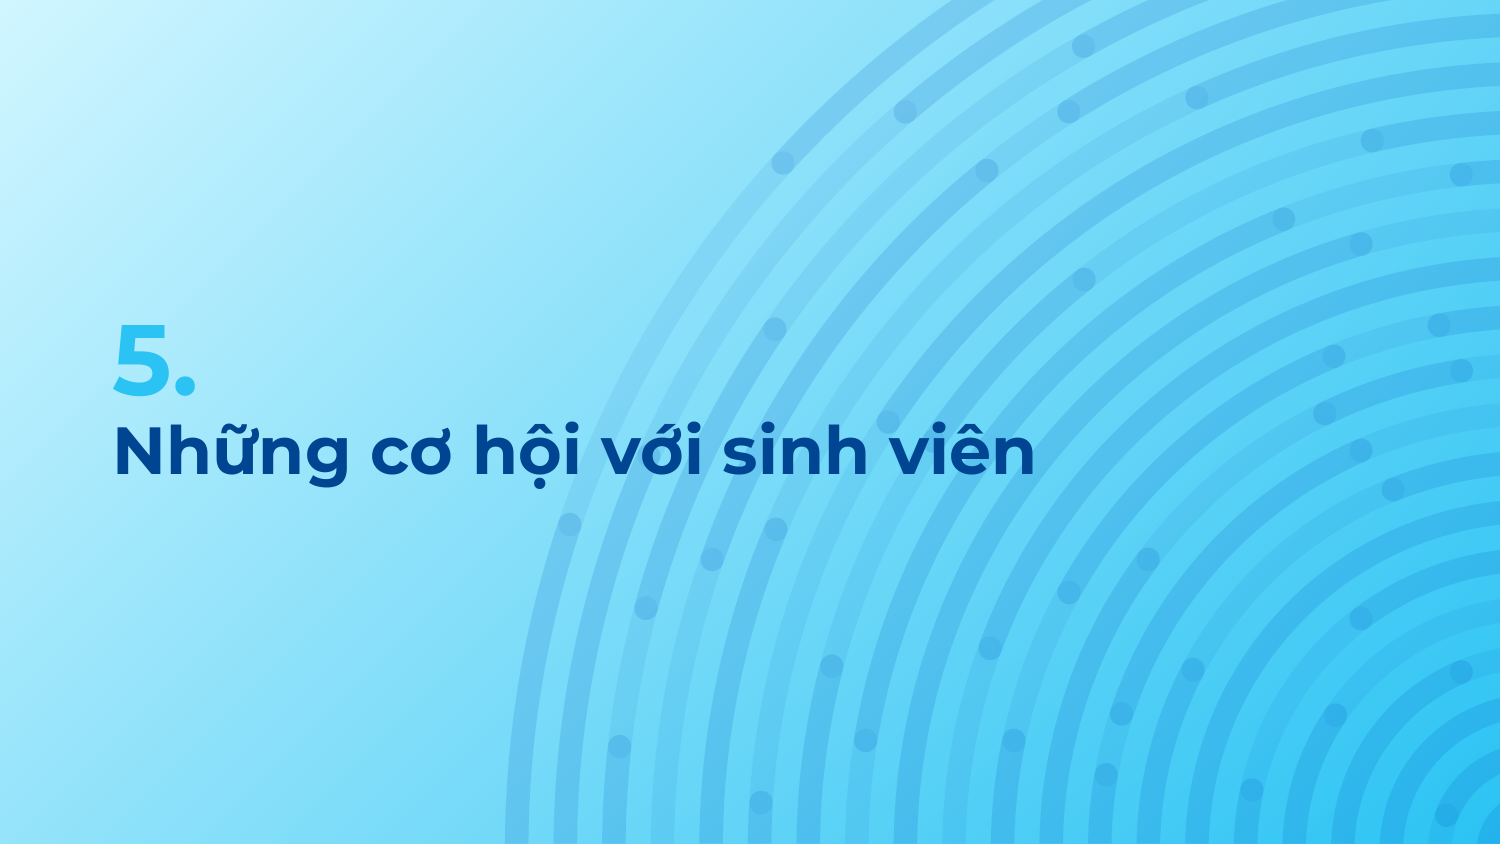

# 5.
Những cơ hội với sinh viên